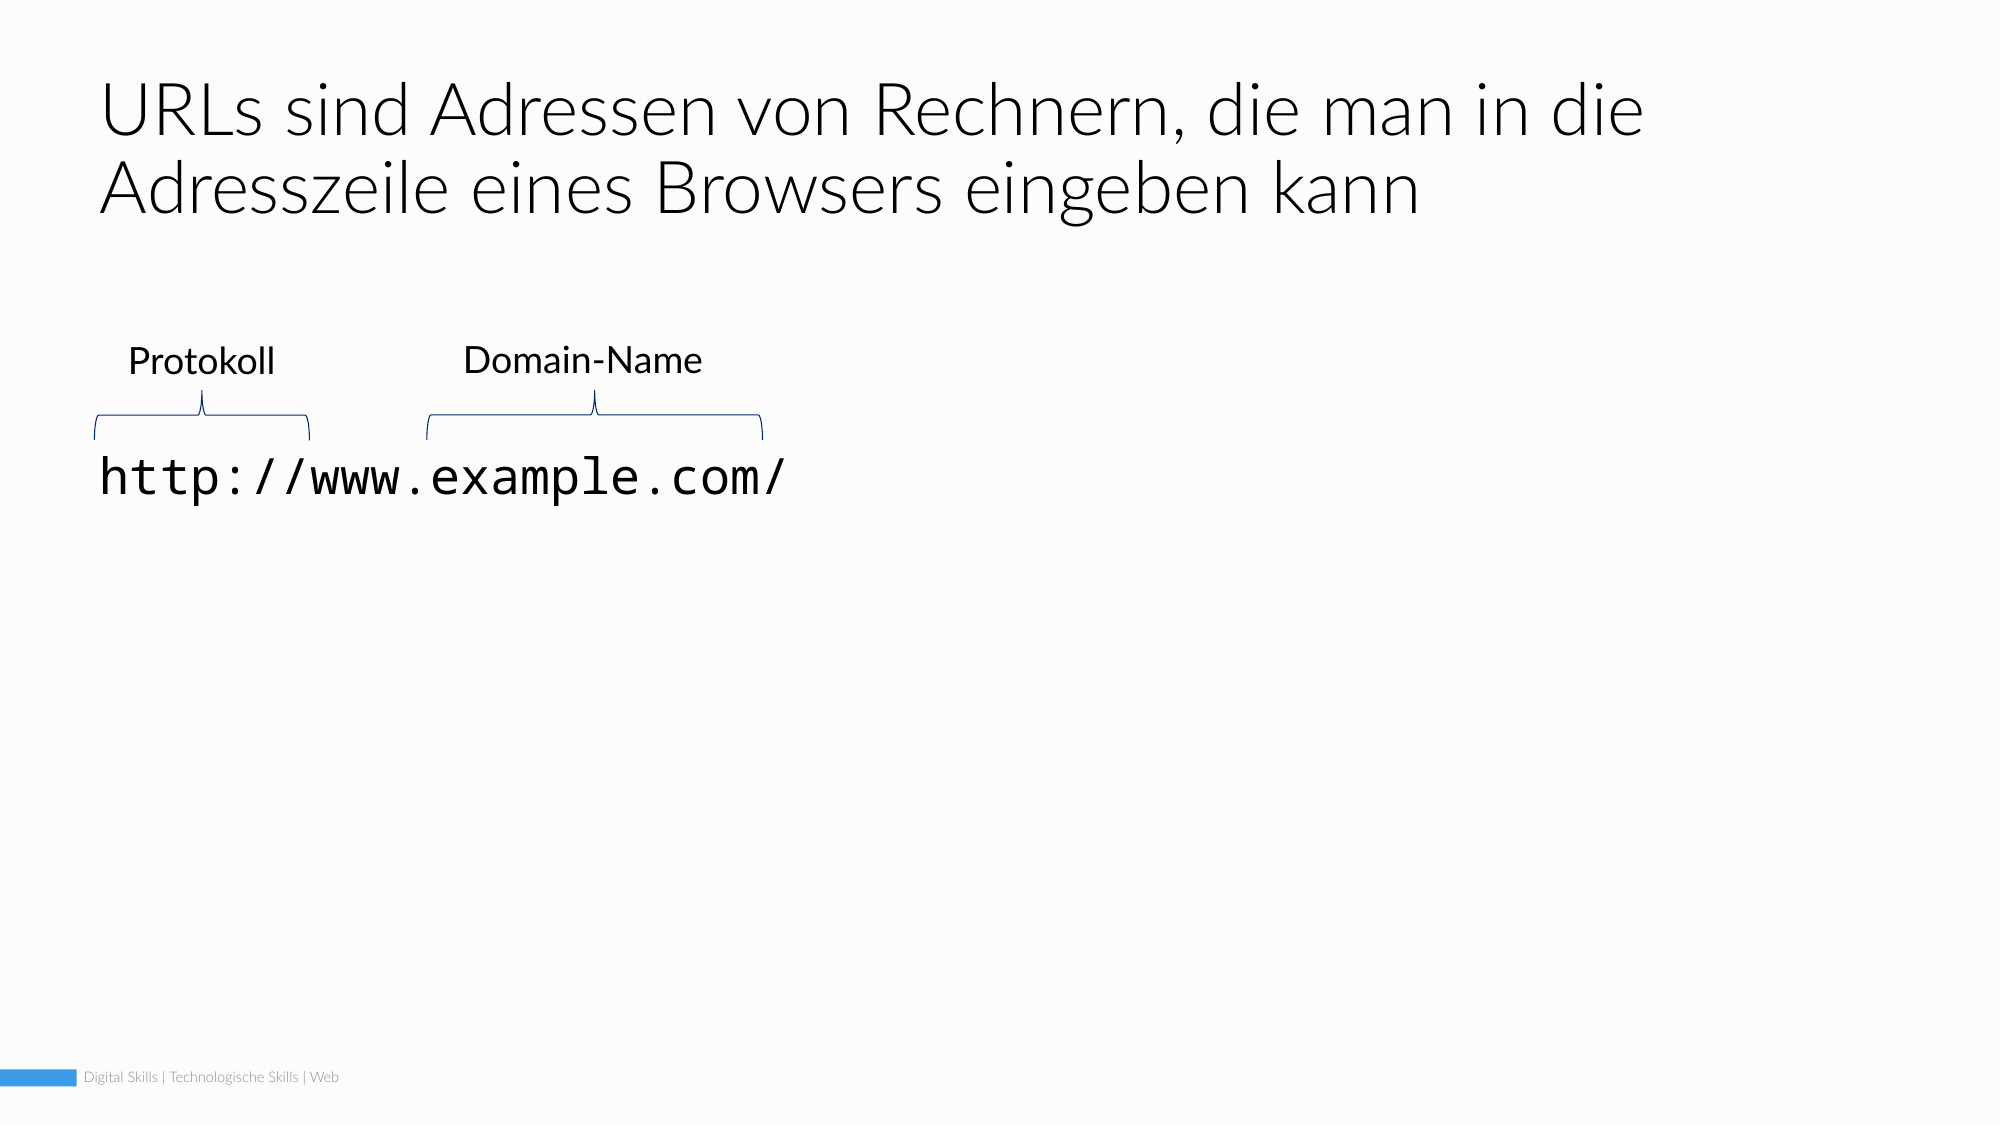

# URLs sind Adressen von Rechnern, die man in die Adresszeile eines Browsers eingeben kann

Domain-Name
Protokoll
http://www.example.com/